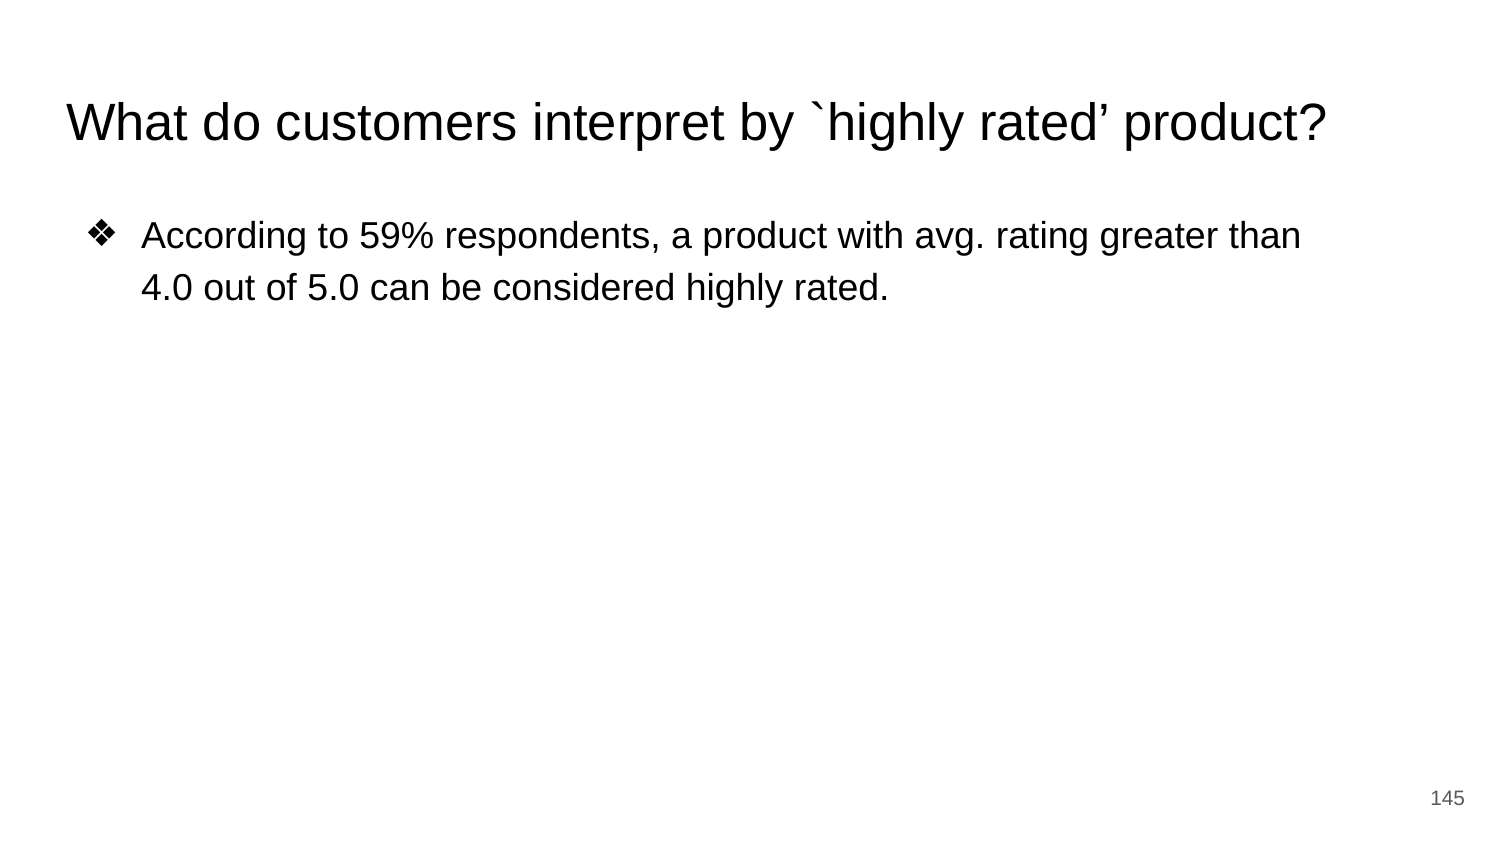

# What do customers interpret by `highly rated’ product?
According to 59% respondents, a product with avg. rating greater than 4.0 out of 5.0 can be considered highly rated.

145